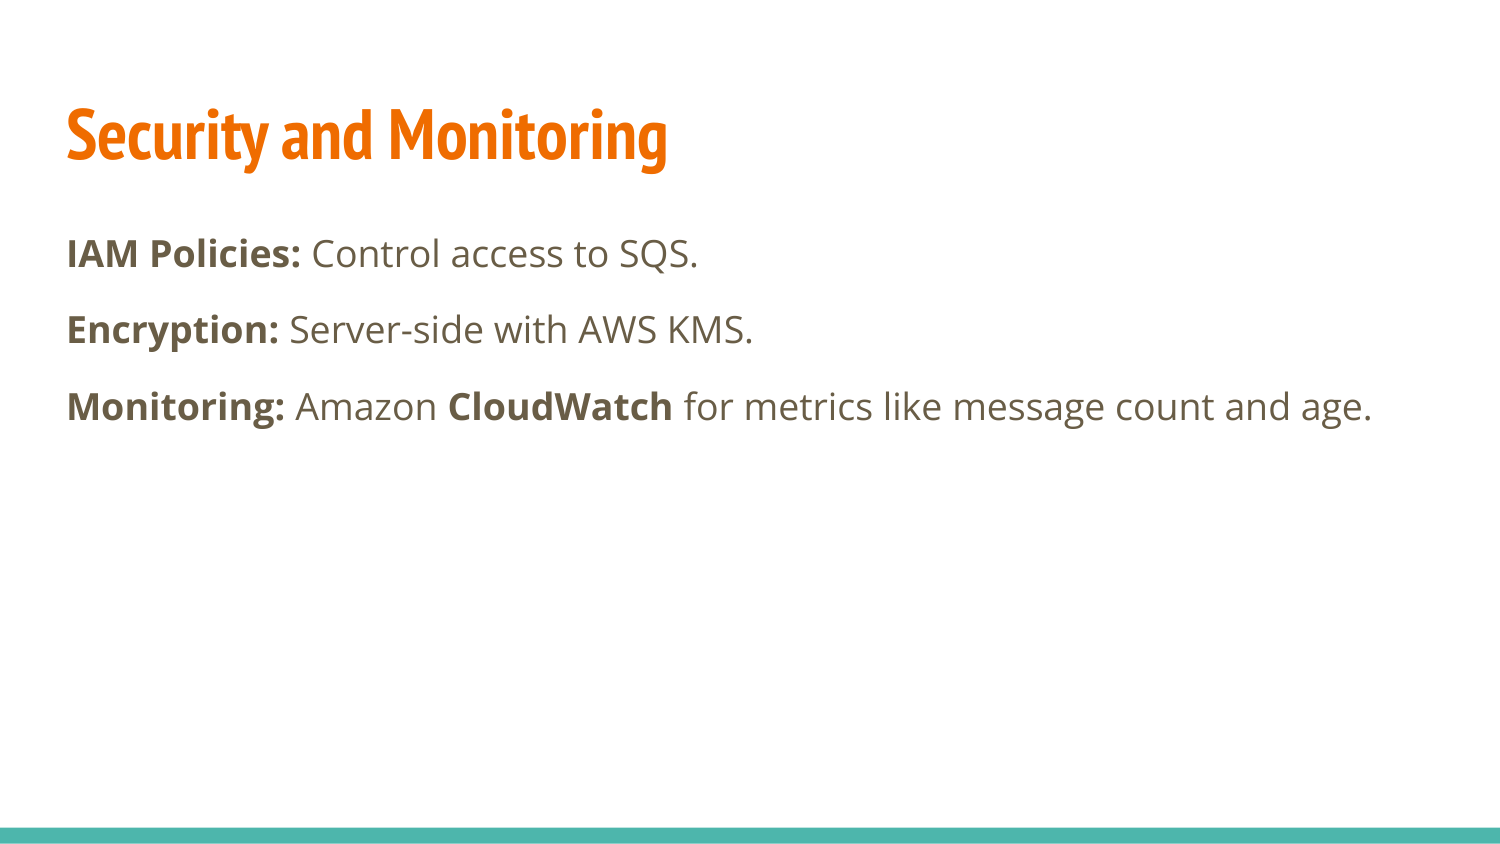

# Security and Monitoring
IAM Policies: Control access to SQS.
Encryption: Server-side with AWS KMS.
Monitoring: Amazon CloudWatch for metrics like message count and age.